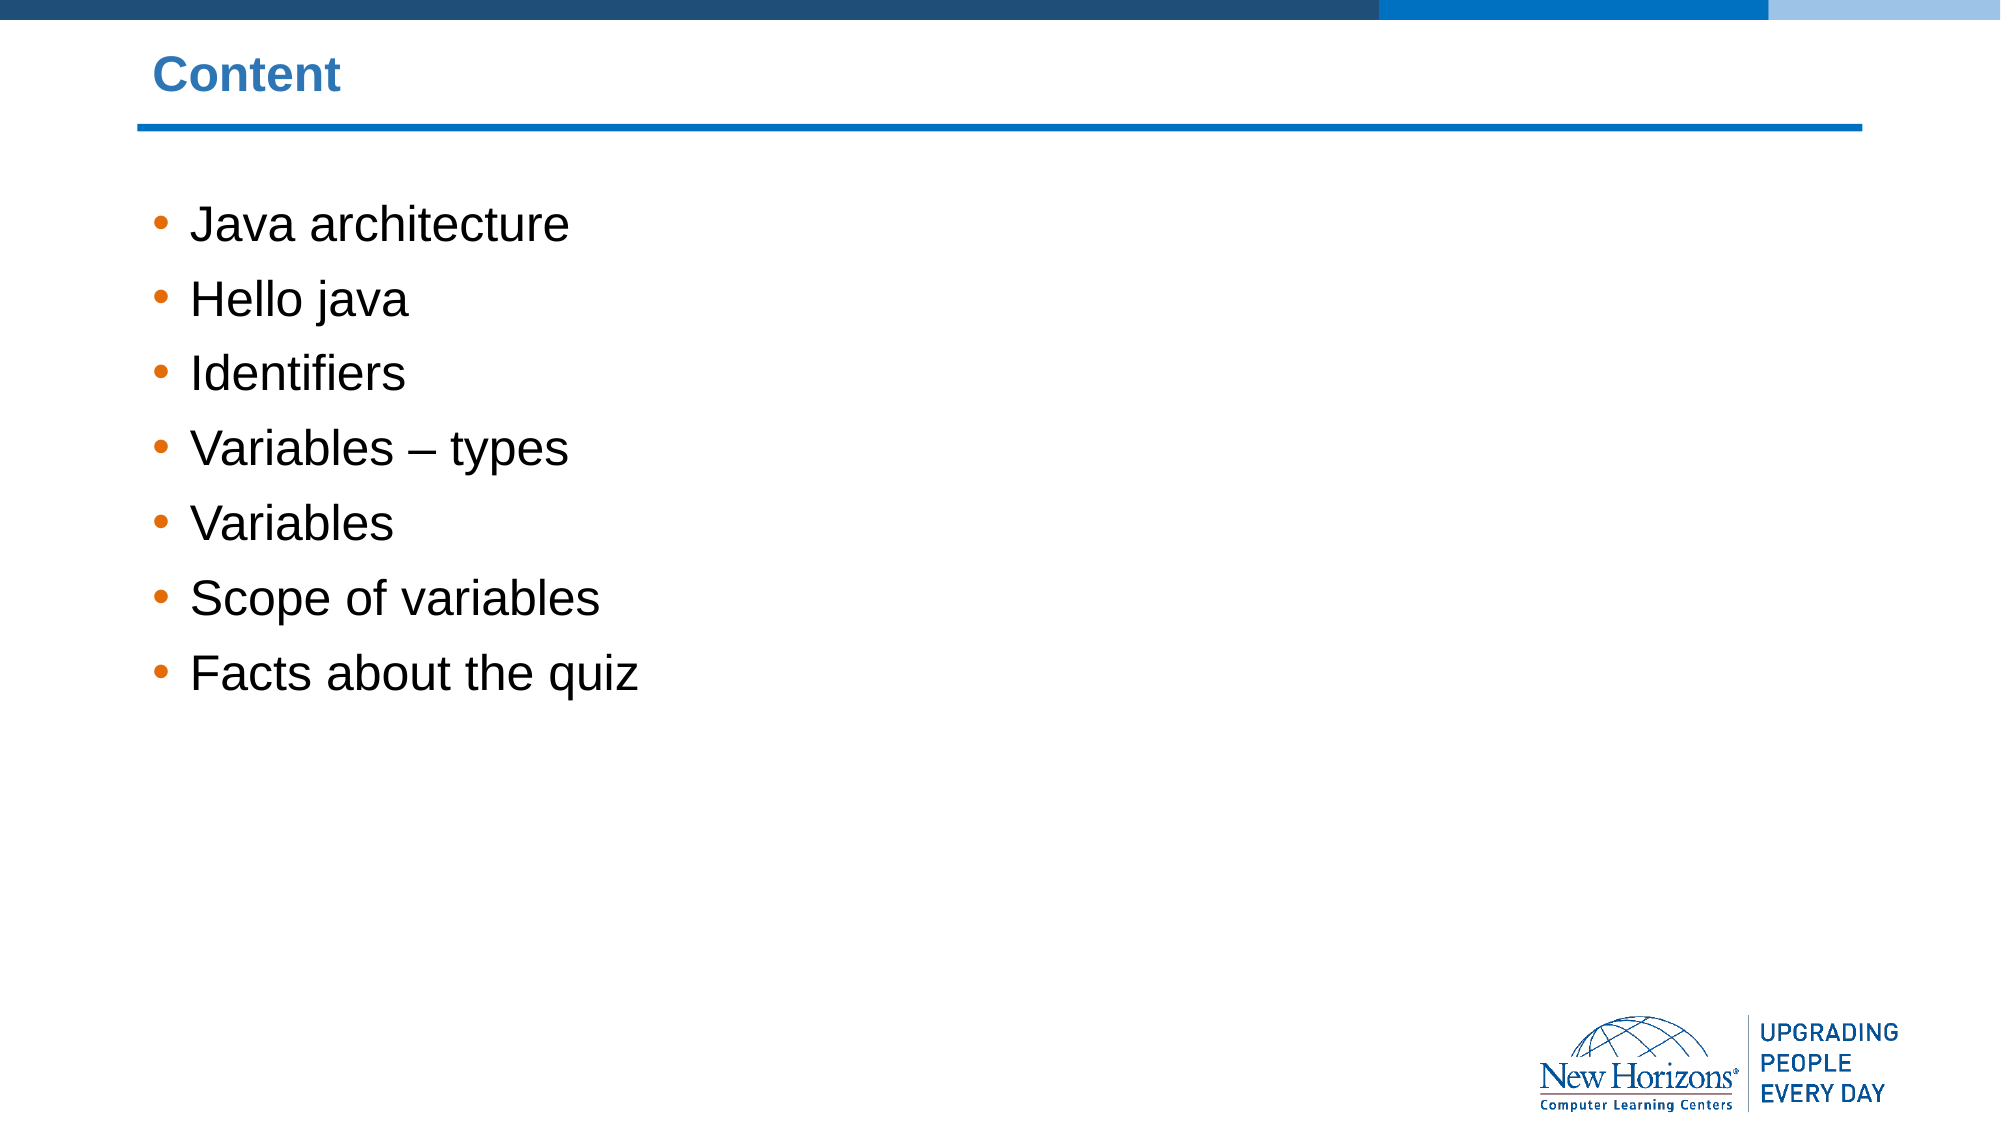

# Content
Java architecture
Hello java
Identifiers
Variables – types
Variables
Scope of variables
Facts about the quiz